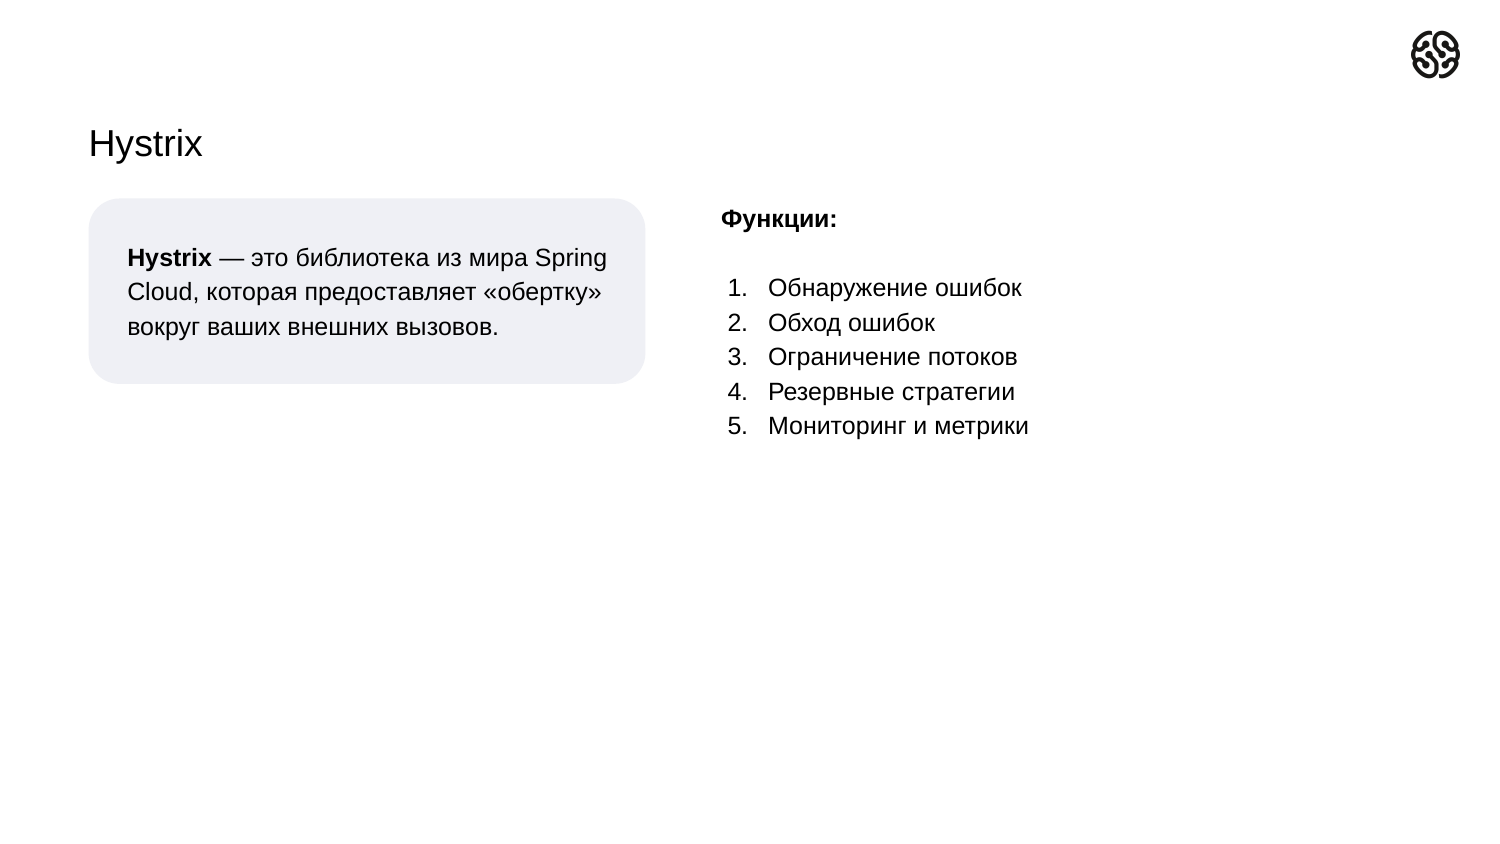

# Hystrix

Функции:

Обнаружение ошибок
Обход ошибок
Ограничение потоков
Резервные стратегии
Мониторинг и метрики

Hystrix — это библиотека из мира Spring Cloud, которая предоставляет «обертку» вокруг ваших внешних вызовов.